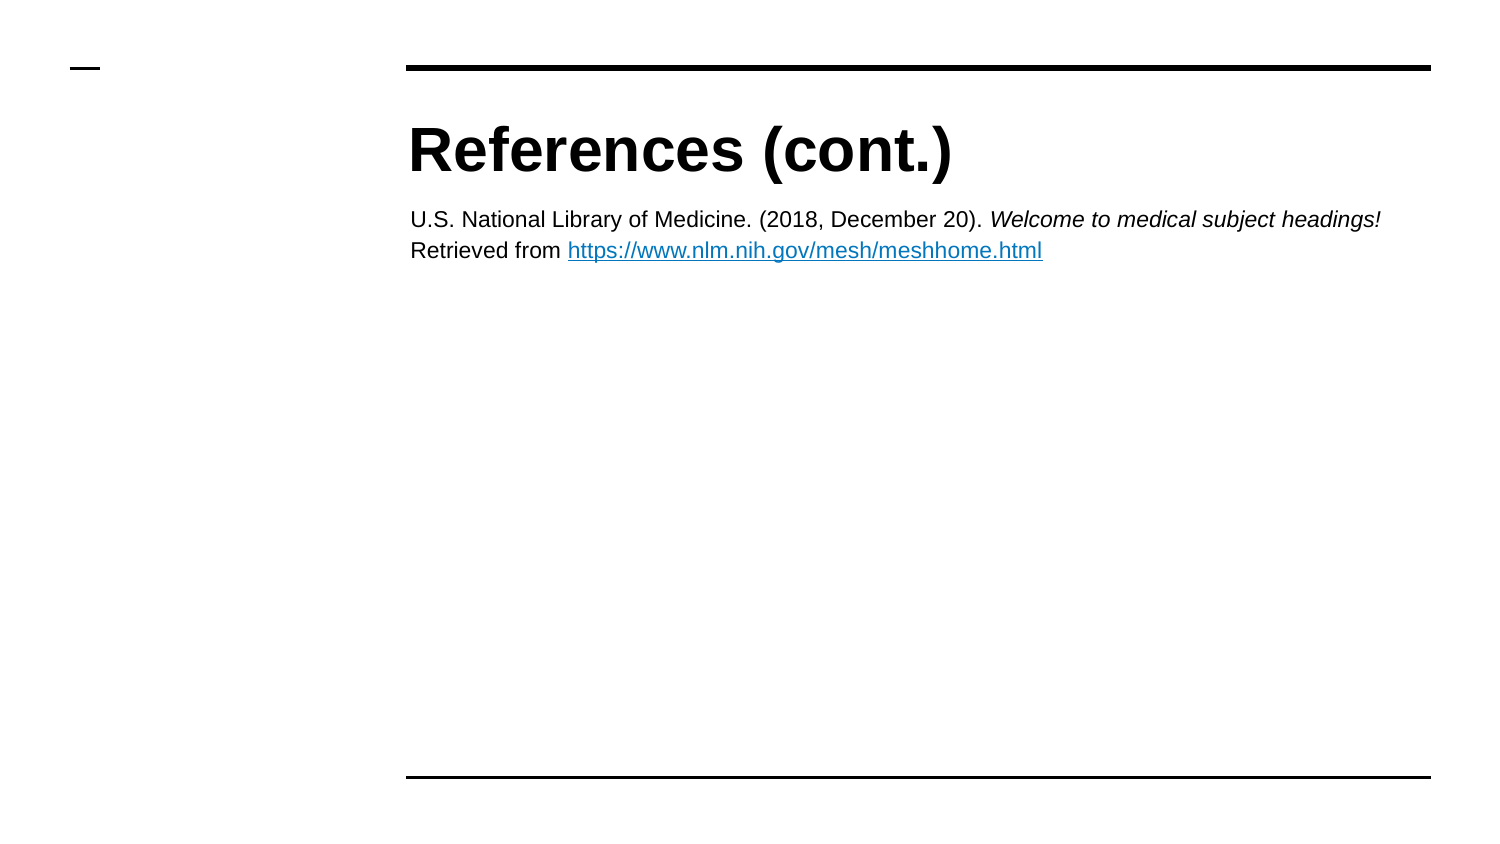

# References (cont.)
U.S. National Library of Medicine. (2018, December 20). Welcome to medical subject headings! Retrieved from https://www.nlm.nih.gov/mesh/meshhome.html